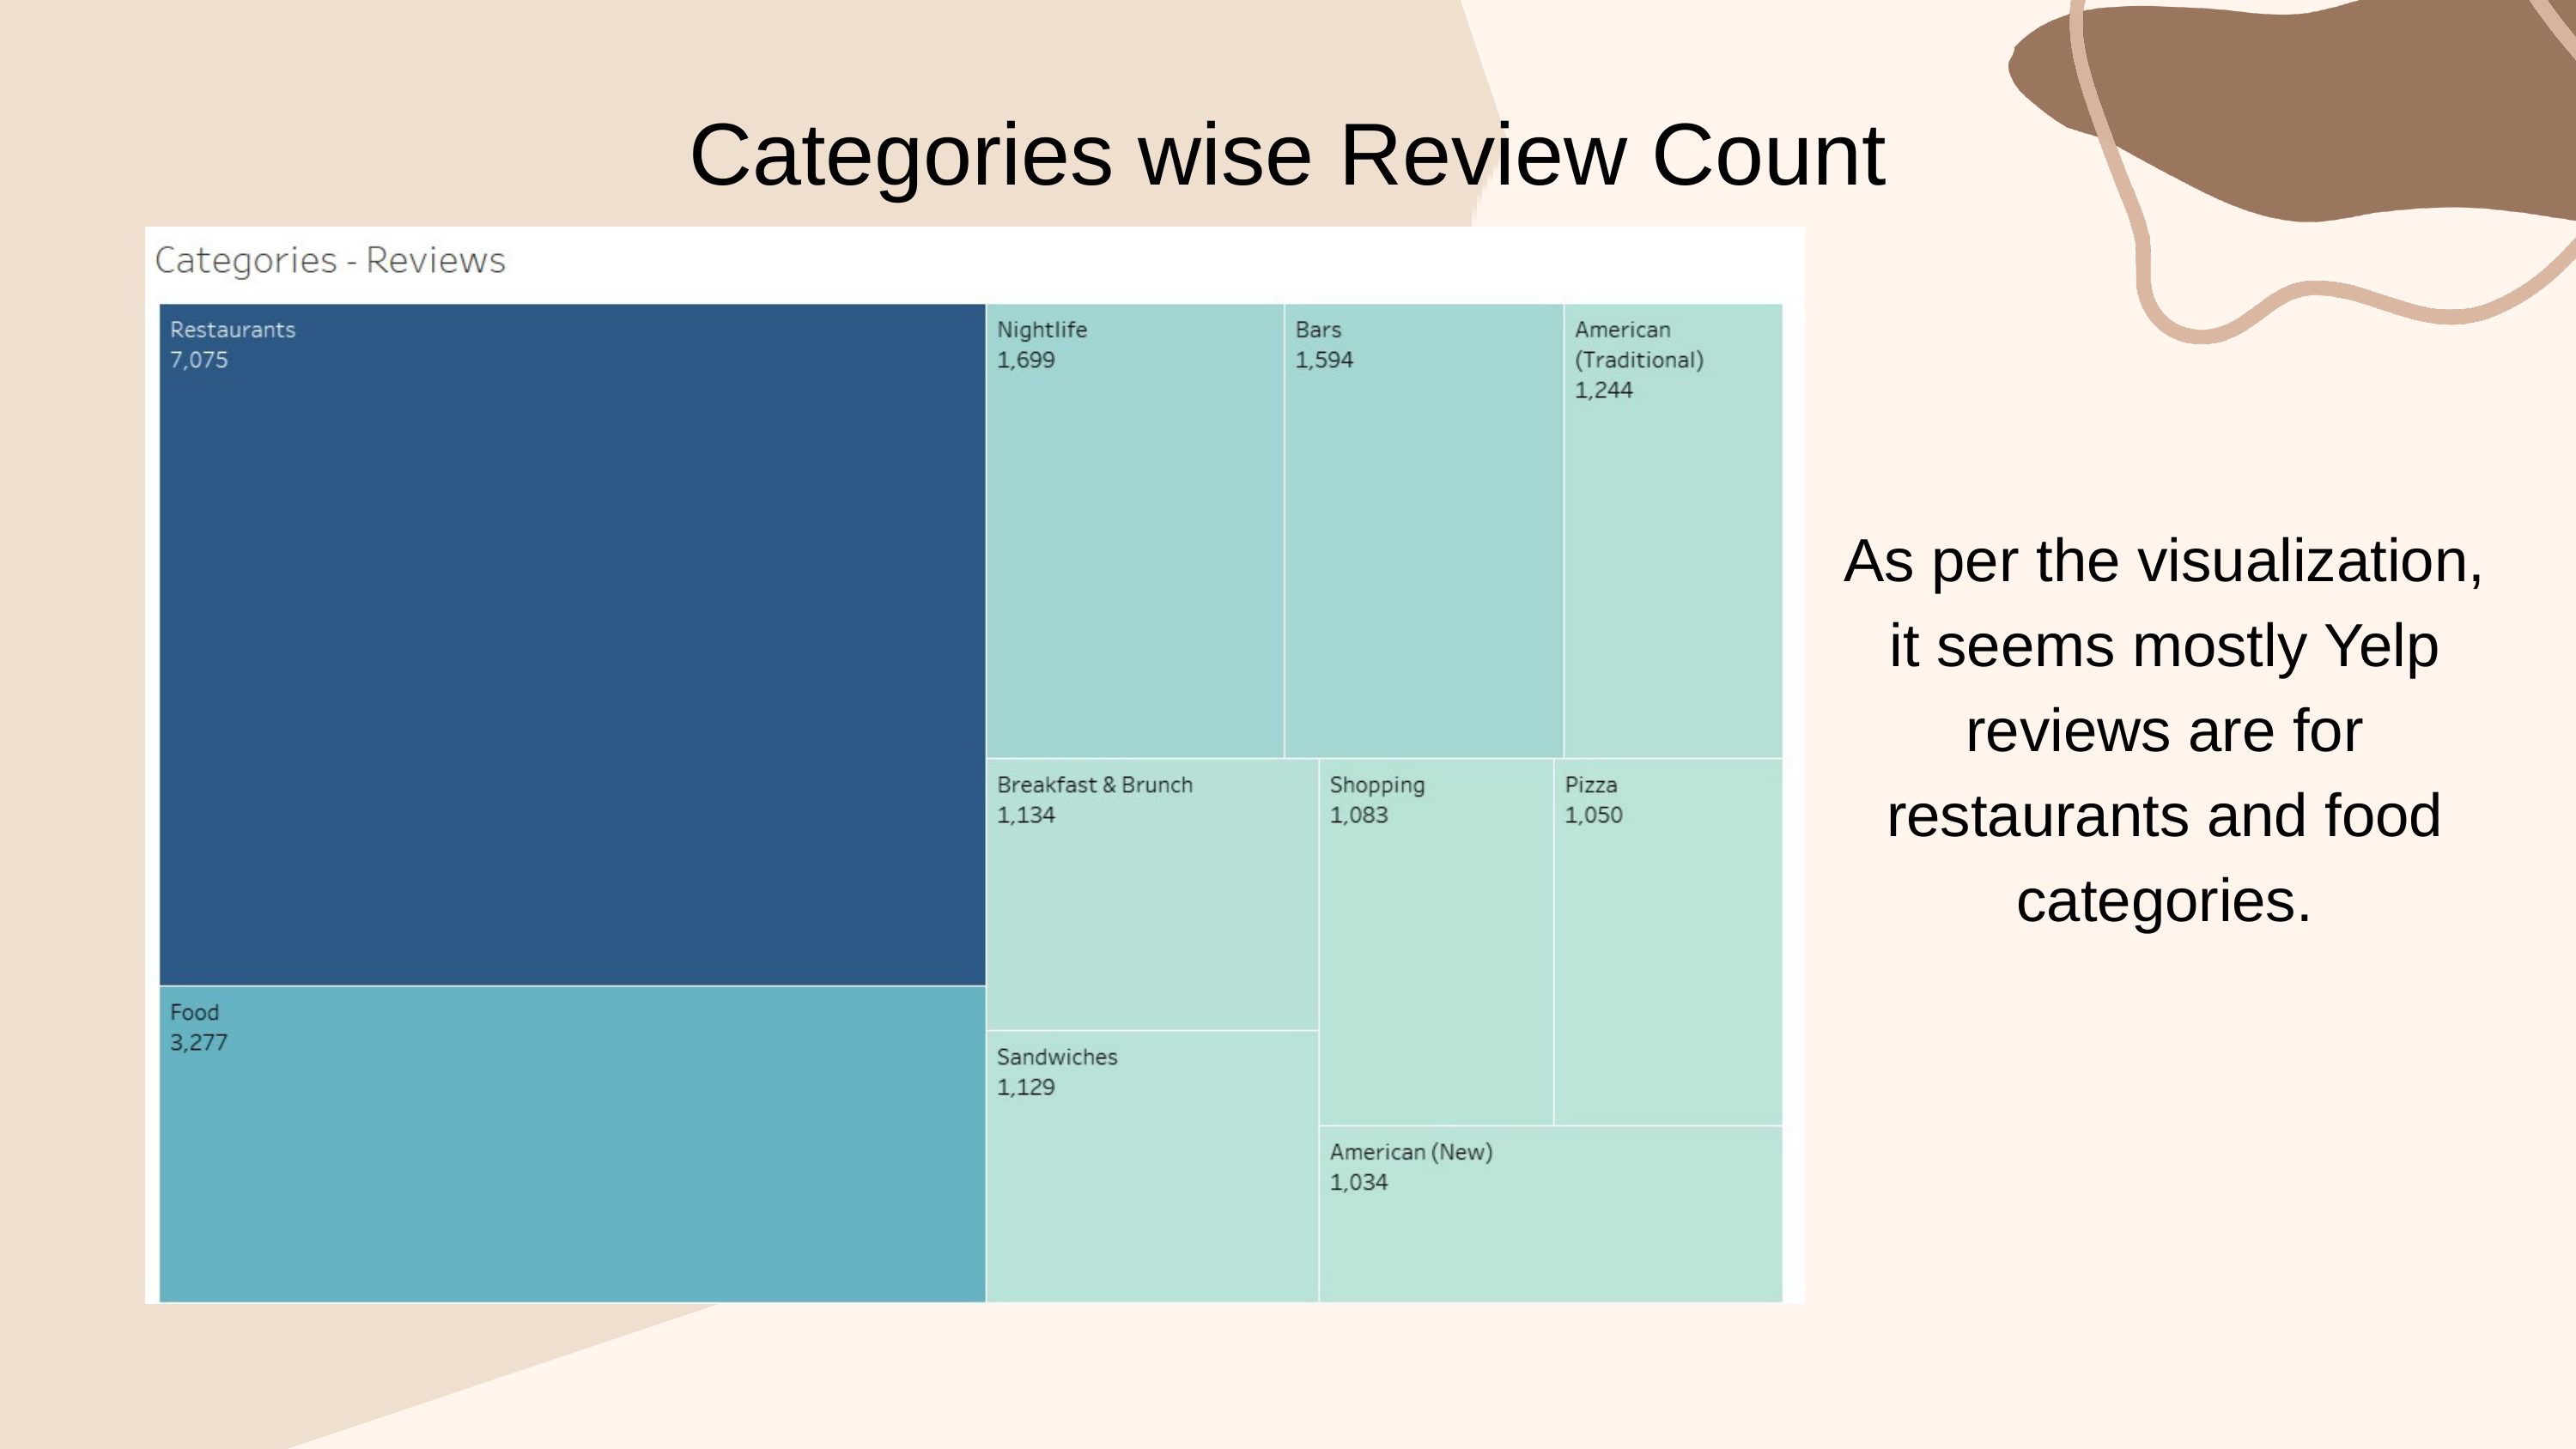

Categories wise Review Count

As per the visualization, it seems mostly Yelp reviews are for restaurants and food categories.